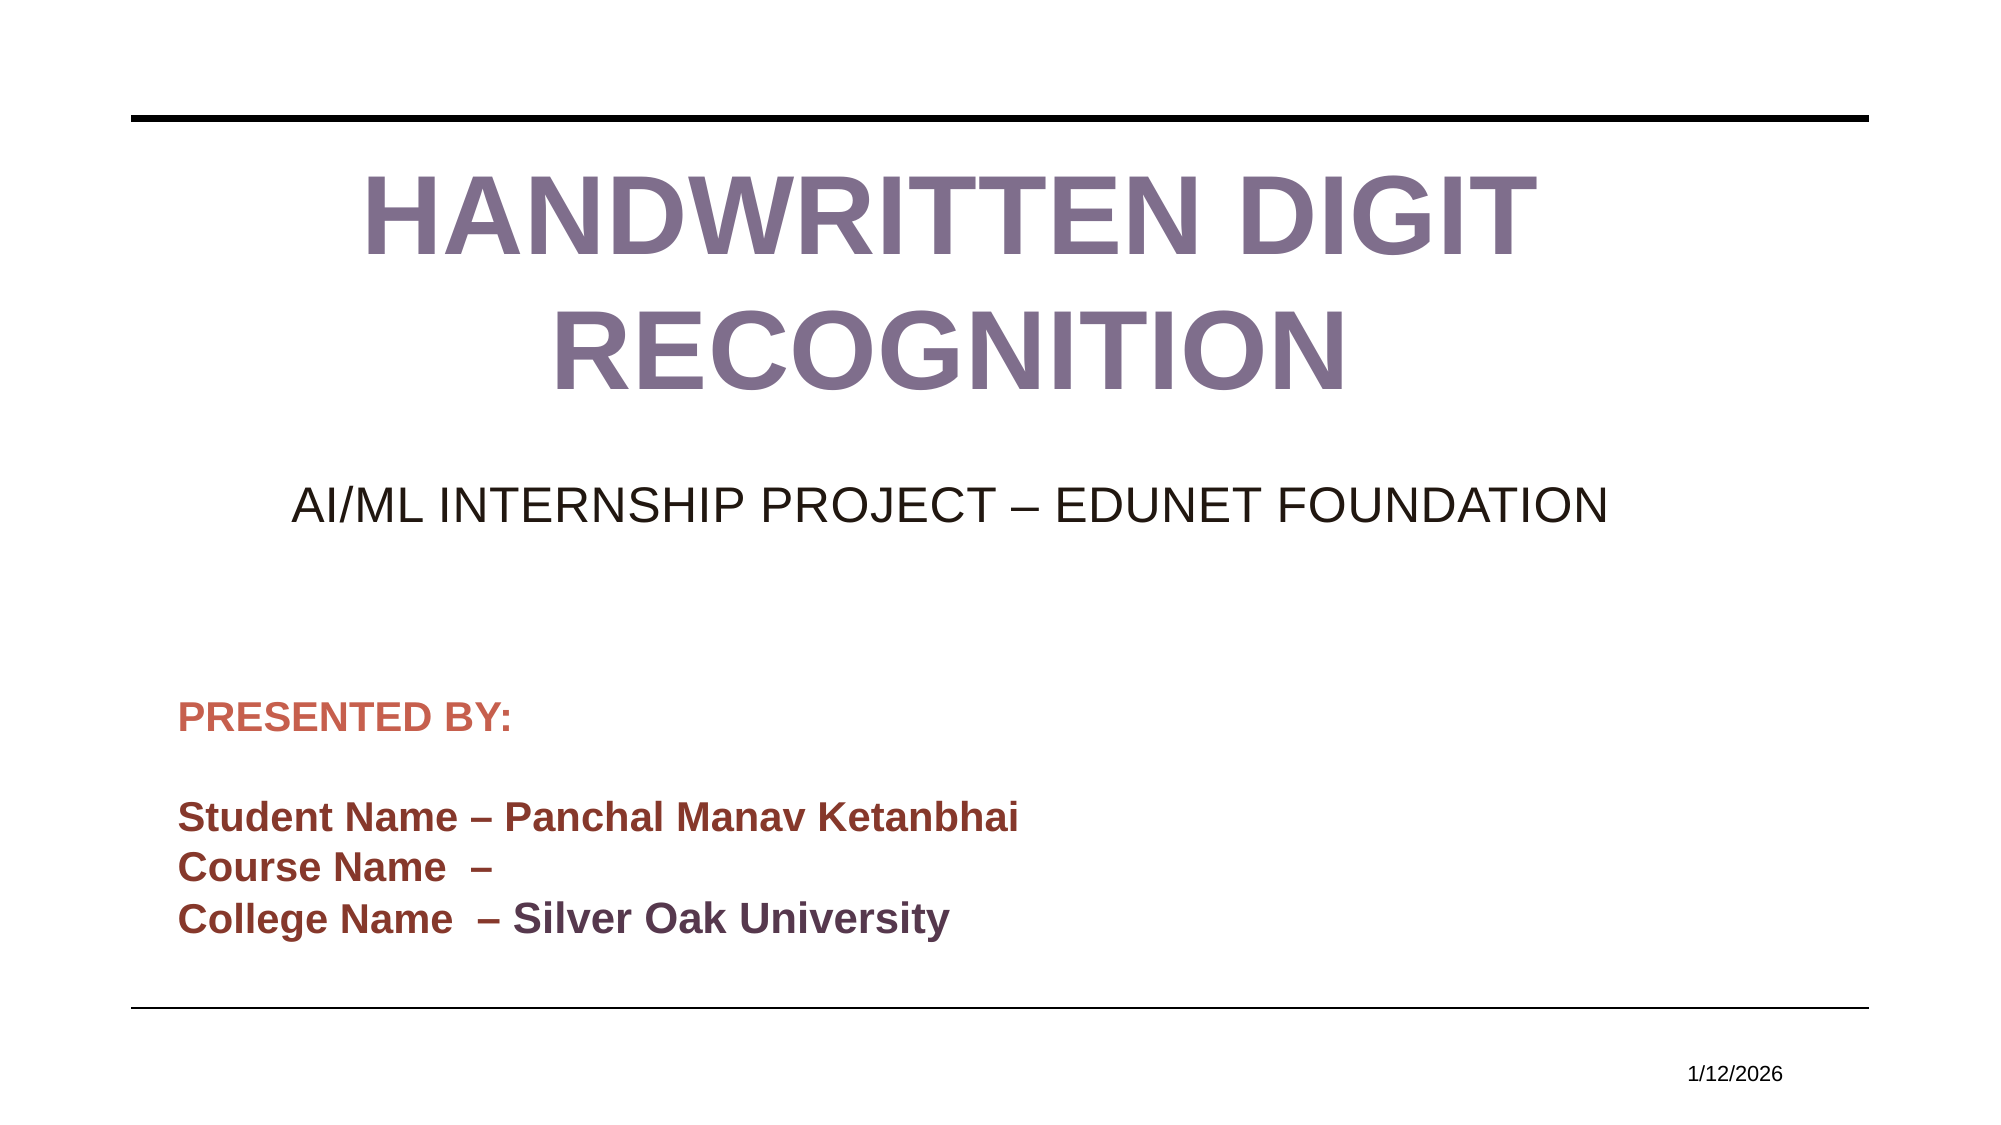

# Handwritten Digit Recognition
AI/ML Internship Project – Edunet Foundation

PRESENTED BY:

Student Name – Panchal Manav Ketanbhai
Course Name  –
College Name  – Silver Oak University

1/12/2026